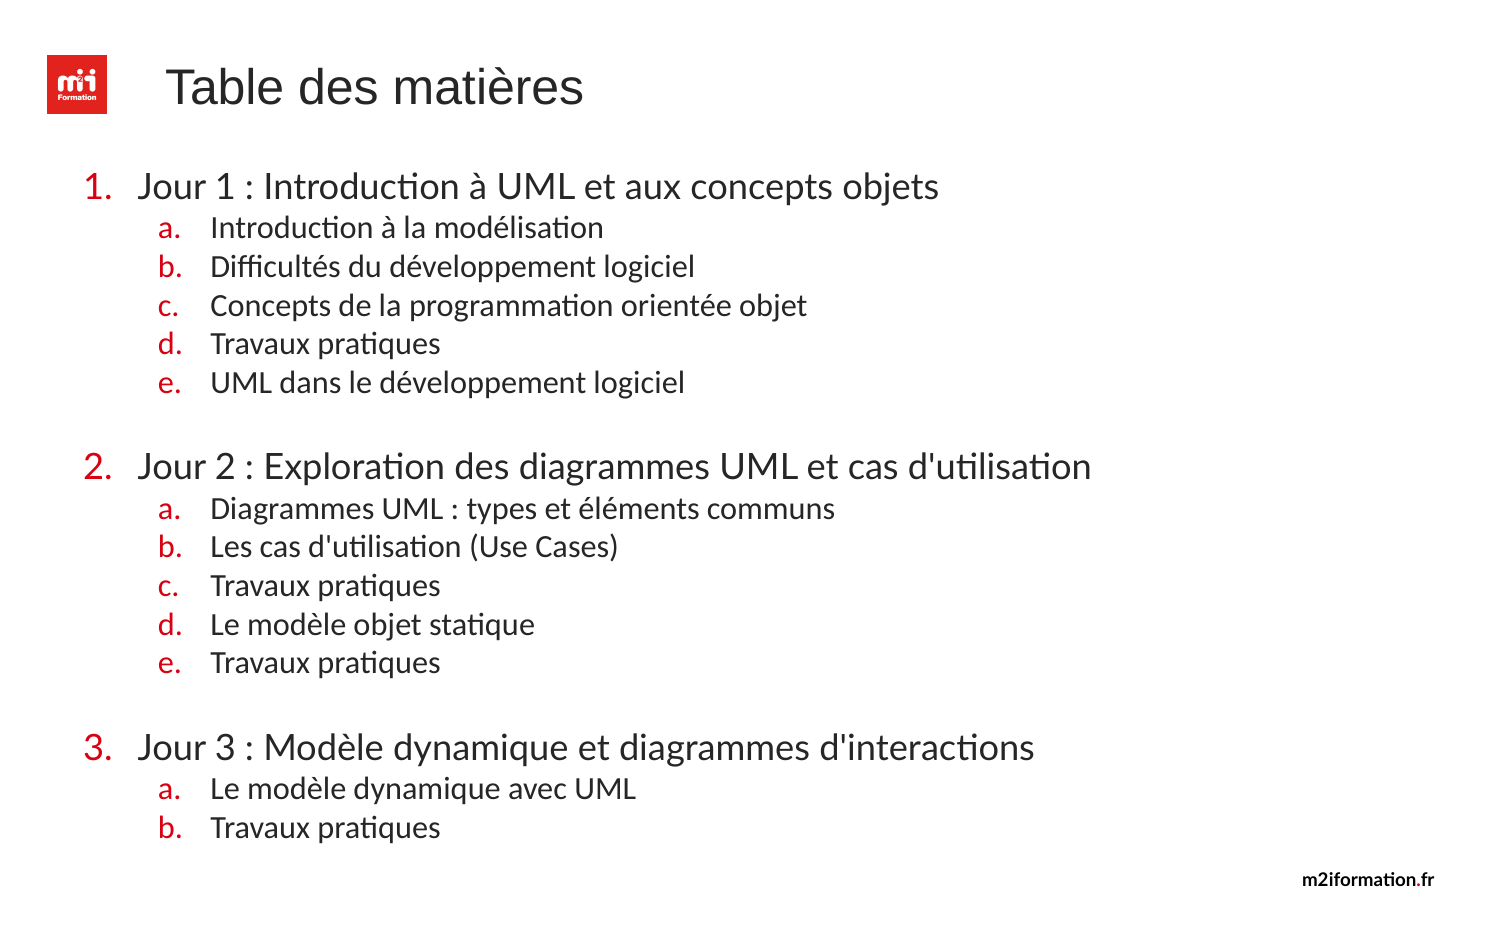

# Table des matières
Jour 1 : Introduction à UML et aux concepts objets
Introduction à la modélisation
Difficultés du développement logiciel
Concepts de la programmation orientée objet
Travaux pratiques
UML dans le développement logiciel

Jour 2 : Exploration des diagrammes UML et cas d'utilisation
Diagrammes UML : types et éléments communs
Les cas d'utilisation (Use Cases)
Travaux pratiques
Le modèle objet statique
Travaux pratiques

Jour 3 : Modèle dynamique et diagrammes d'interactions
Le modèle dynamique avec UML
Travaux pratiques